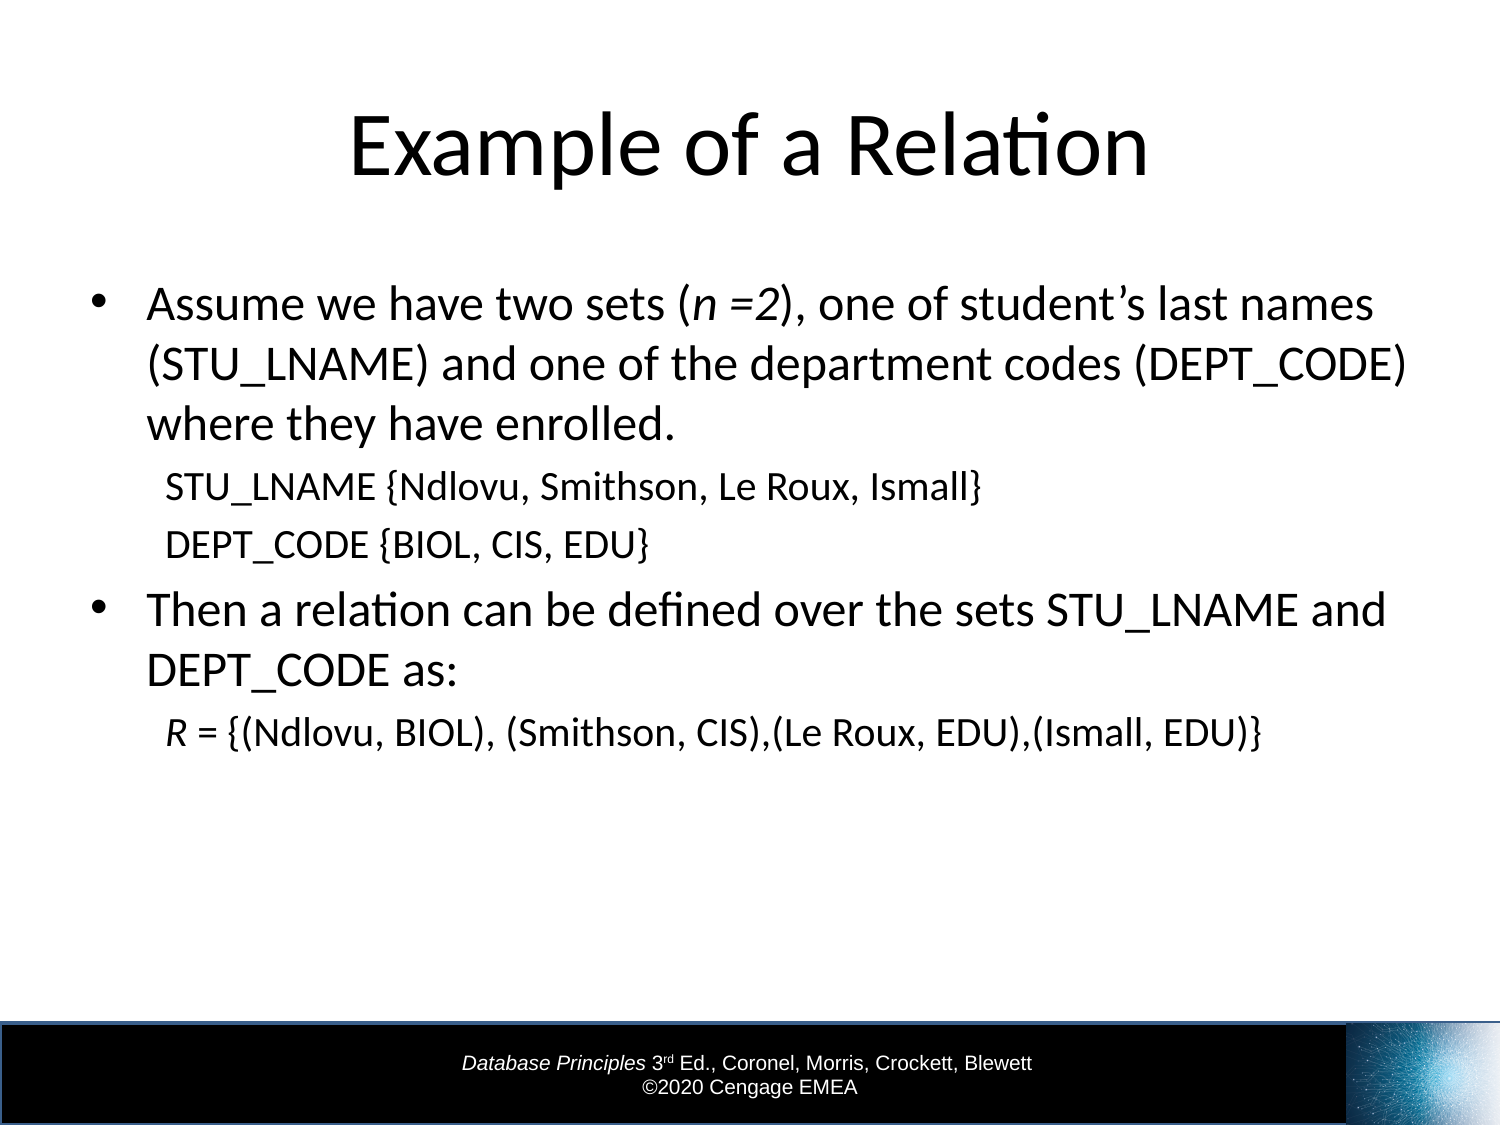

# Example of a Relation
Assume we have two sets (n =2), one of student’s last names (STU_LNAME) and one of the department codes (DEPT_CODE) where they have enrolled.
STU_LNAME {Ndlovu, Smithson, Le Roux, Ismall}
DEPT_CODE {BIOL, CIS, EDU}
Then a relation can be defined over the sets STU_LNAME and DEPT_CODE as:
R = {(Ndlovu, BIOL), (Smithson, CIS),(Le Roux, EDU),(Ismall, EDU)}